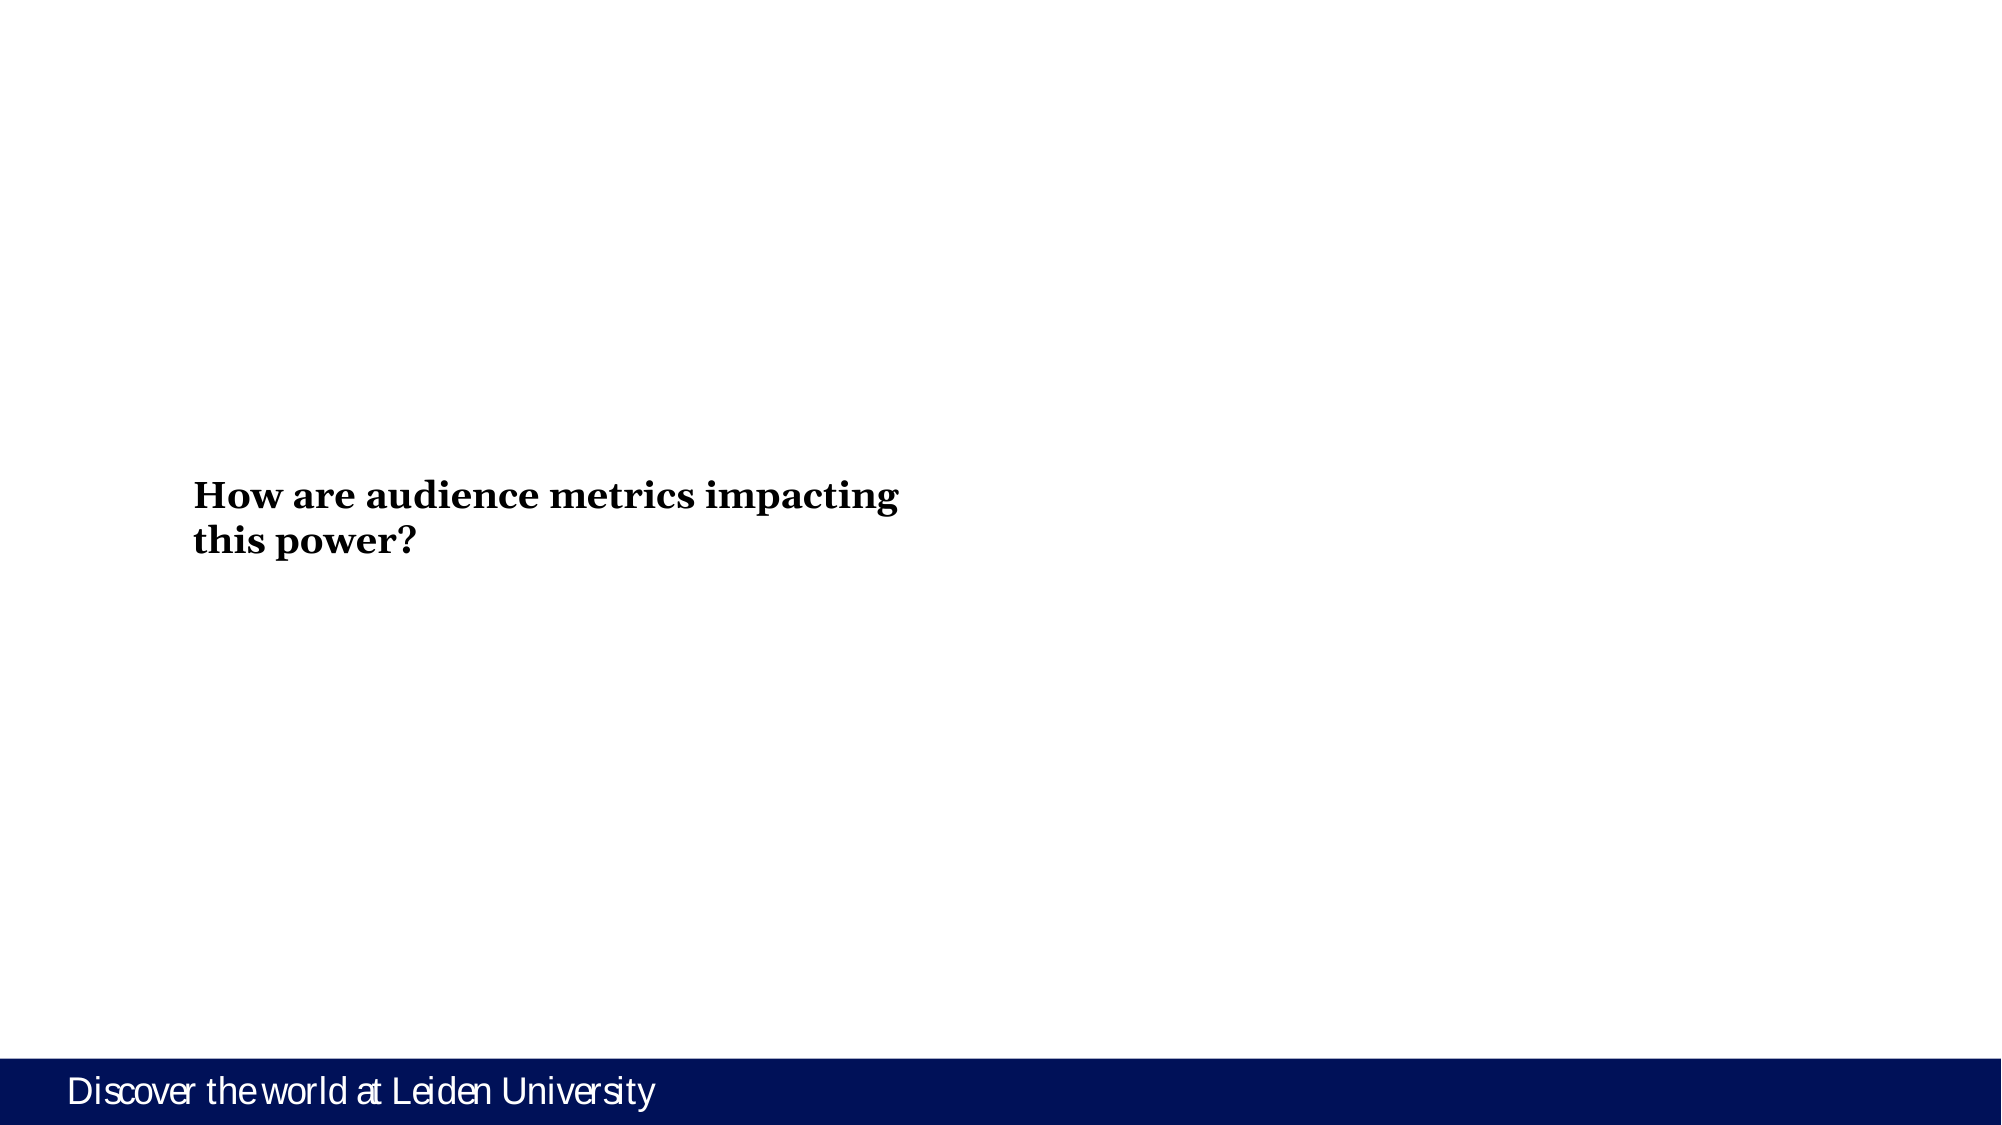

How are audience metrics impacting this power?